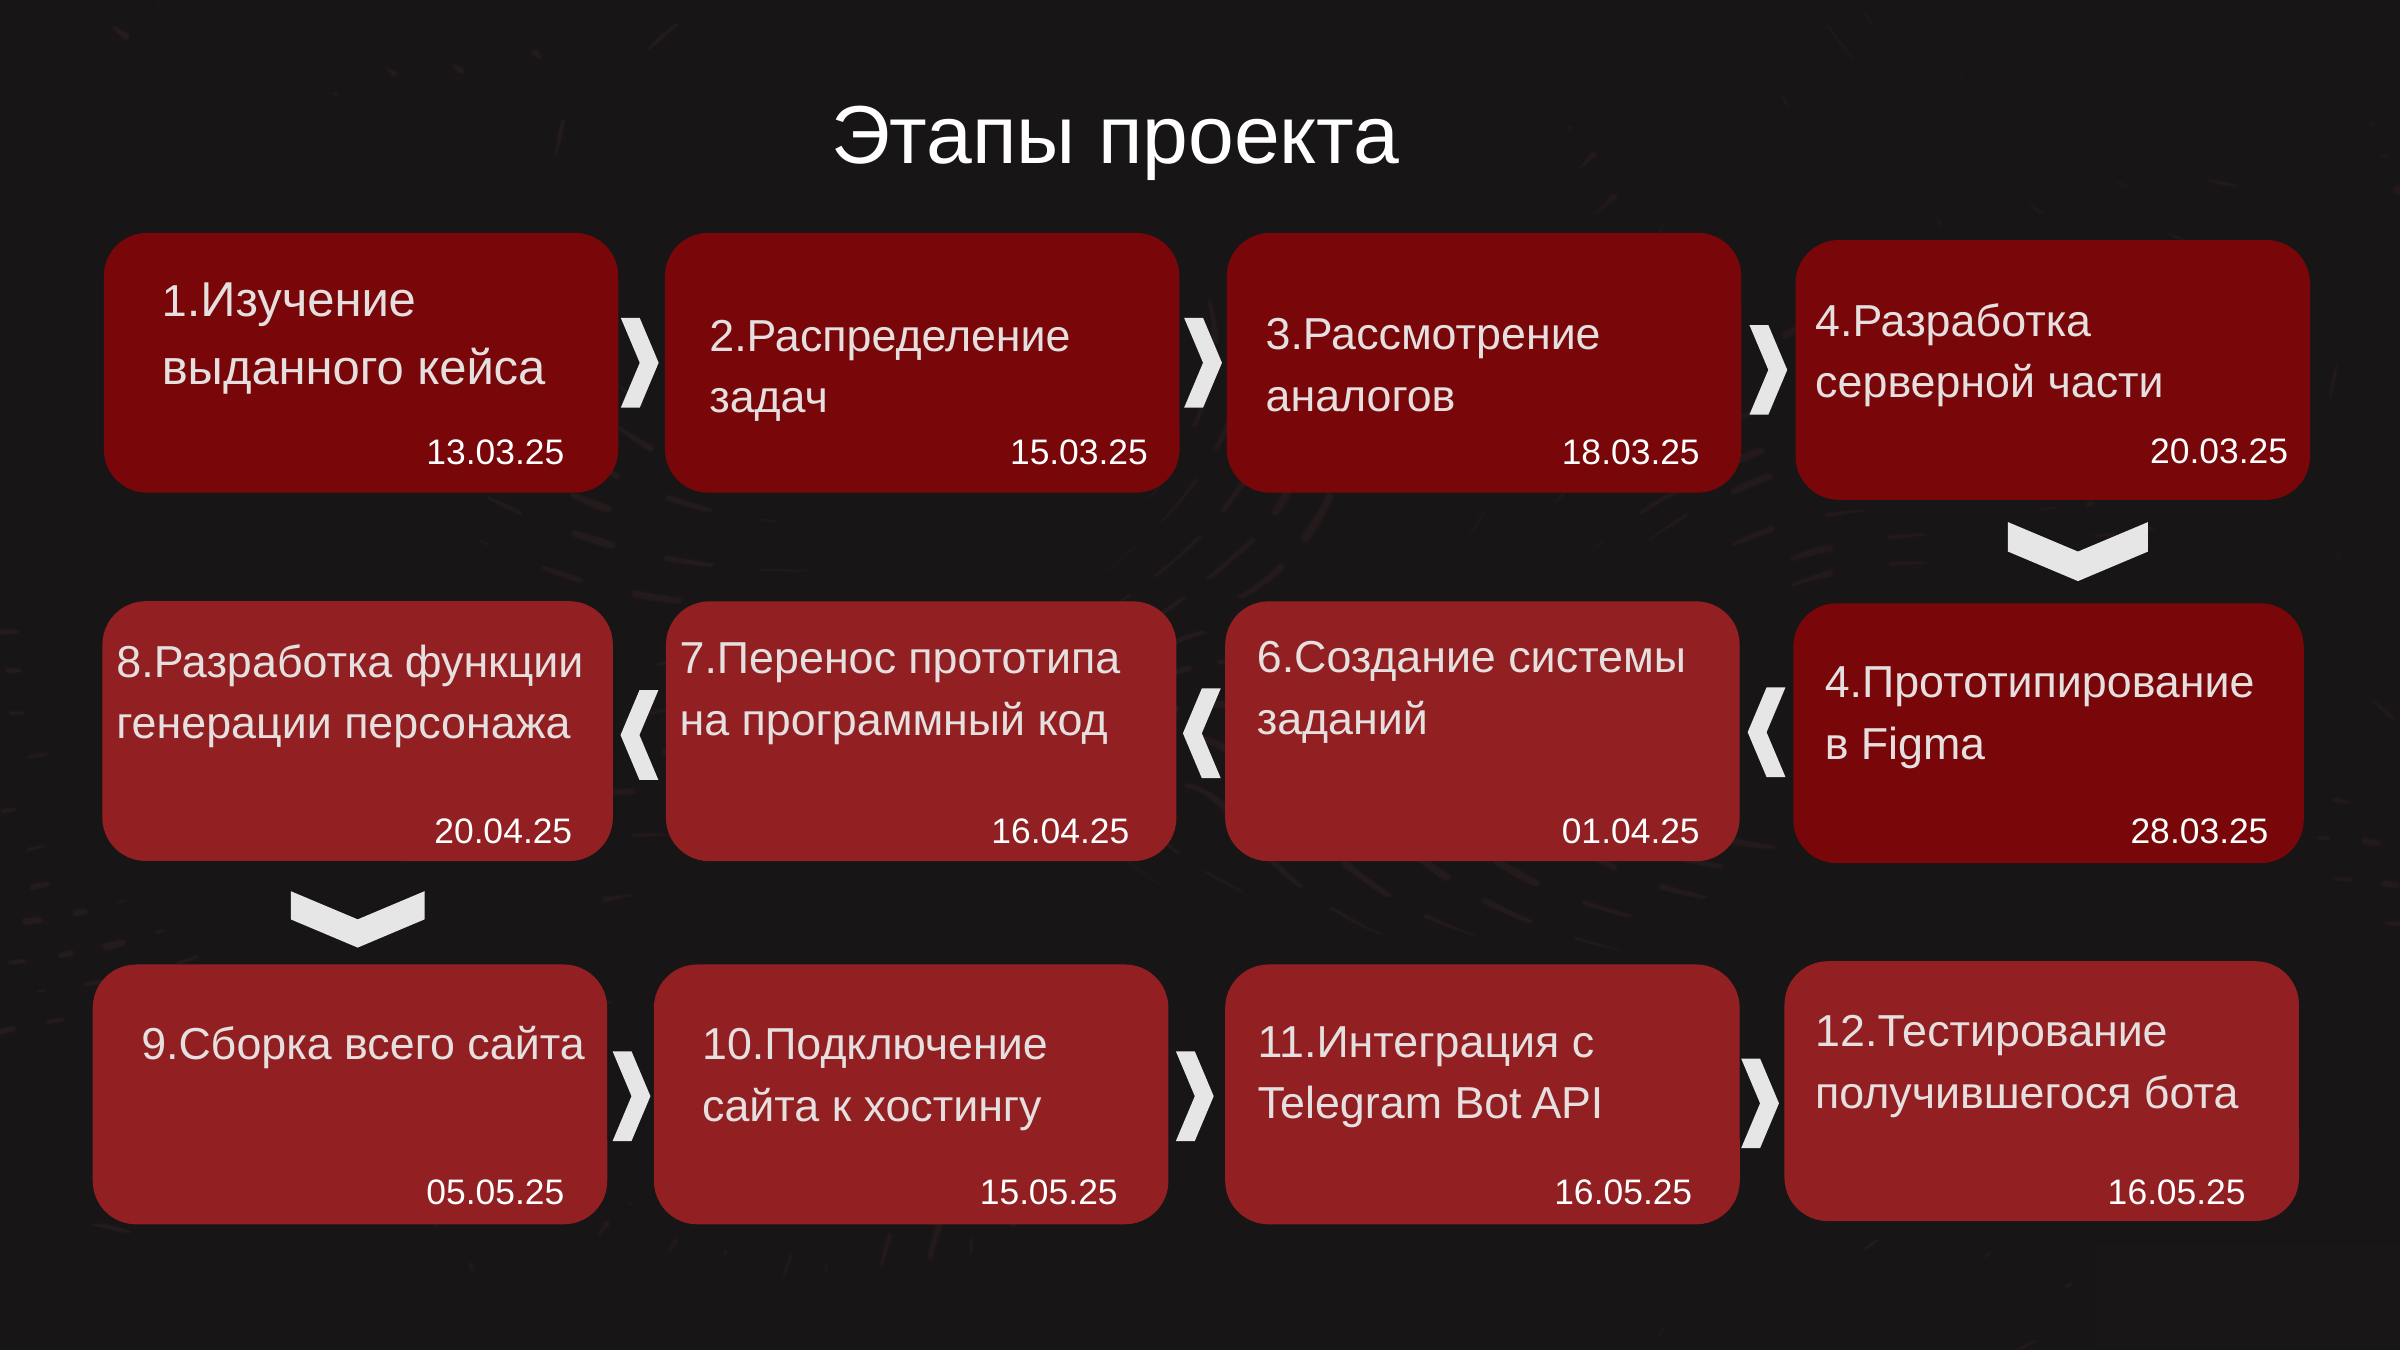

Этапы проекта

1.Изучение выданного кейса
4.Разработка серверной части
3.Рассмотрение аналогов
2.Распределение задач

20.03.25
13.03.25
15.03.25
18.03.25

6.Создание системы заданий
7.Перенос прототипа на программный код
8.Разработка функции генерации персонажа
4.Прототипирование в Figma

20.04.25
16.04.25
01.04.25
28.03.25

12.Тестирование получившегося бота
11.Интеграция с Telegram Bot API
10.Подключение сайта к хостингу
9.Сборка всего сайта

05.05.25
15.05.25
16.05.25
16.05.25